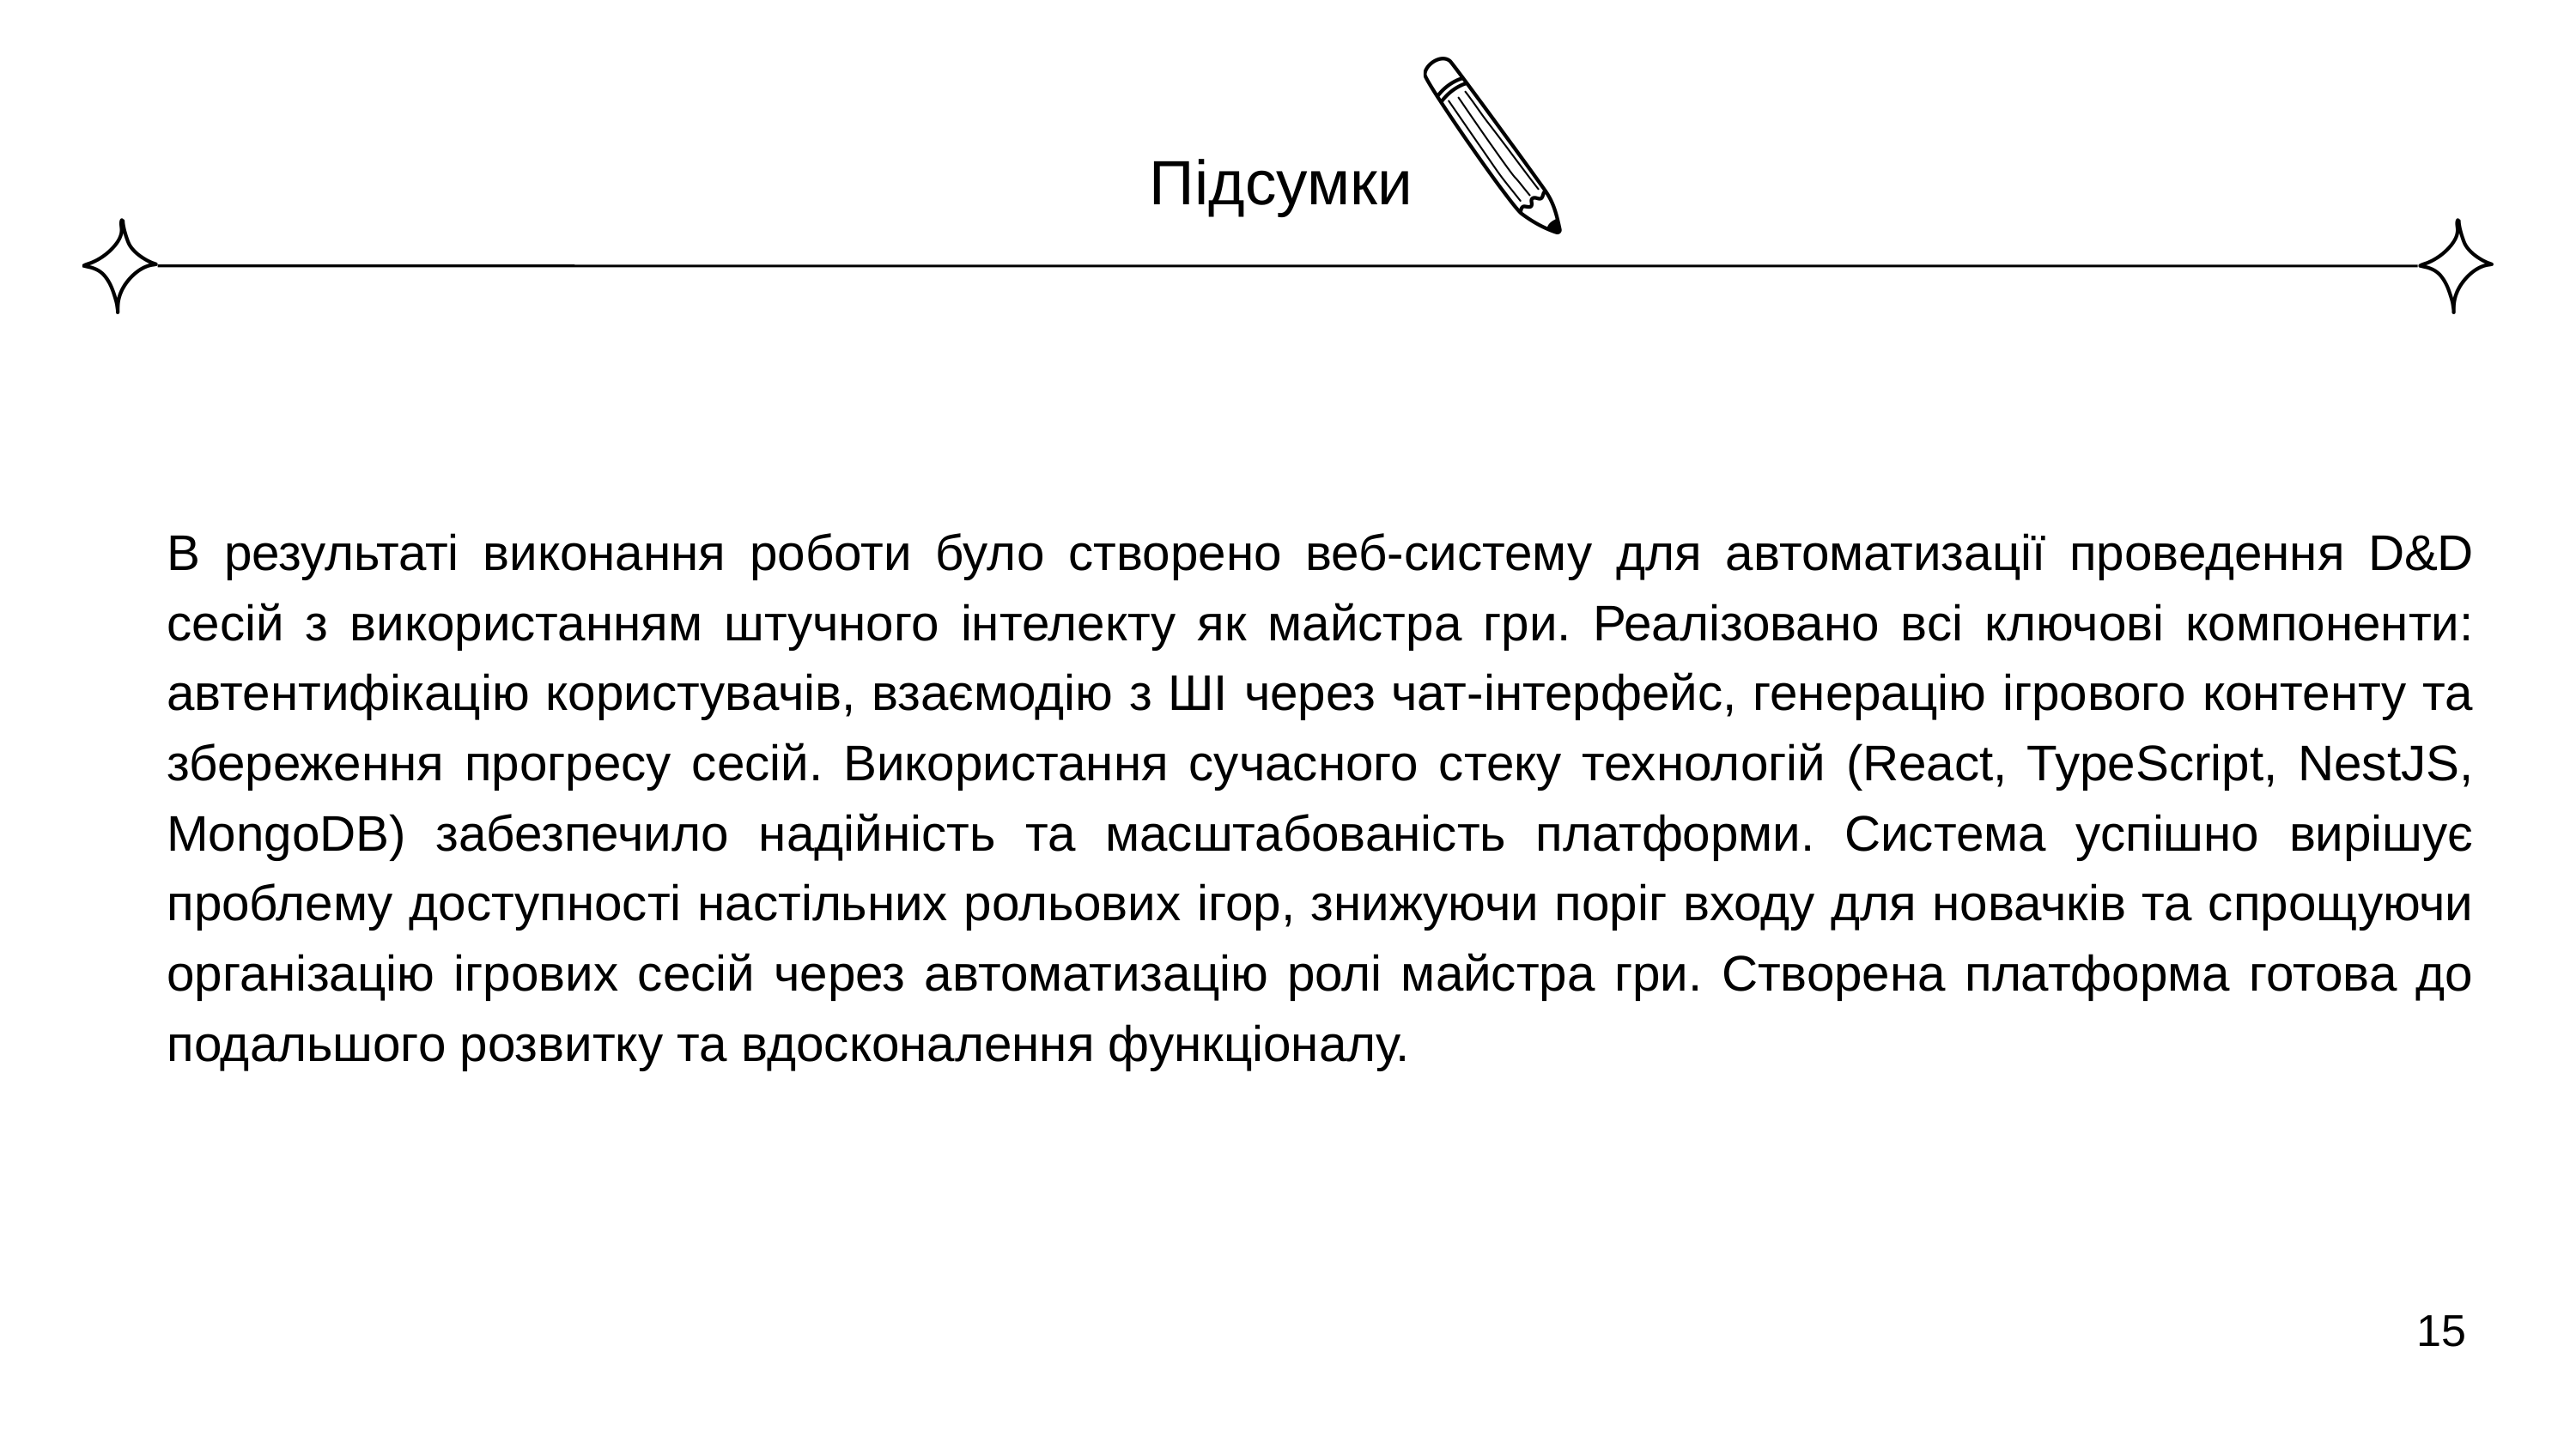

Підсумки

В результаті виконання роботи було створено веб-систему для автоматизації проведення D&D сесій з використанням штучного інтелекту як майстра гри. Реалізовано всі ключові компоненти: автентифікацію користувачів, взаємодію з ШІ через чат-інтерфейс, генерацію ігрового контенту та збереження прогресу сесій. Використання сучасного стеку технологій (React, TypeScript, NestJS, MongoDB) забезпечило надійність та масштабованість платформи. Система успішно вирішує проблему доступності настільних рольових ігор, знижуючи поріг входу для новачків та спрощуючи організацію ігрових сесій через автоматизацію ролі майстра гри. Створена платформа готова до подальшого розвитку та вдосконалення функціоналу.
15